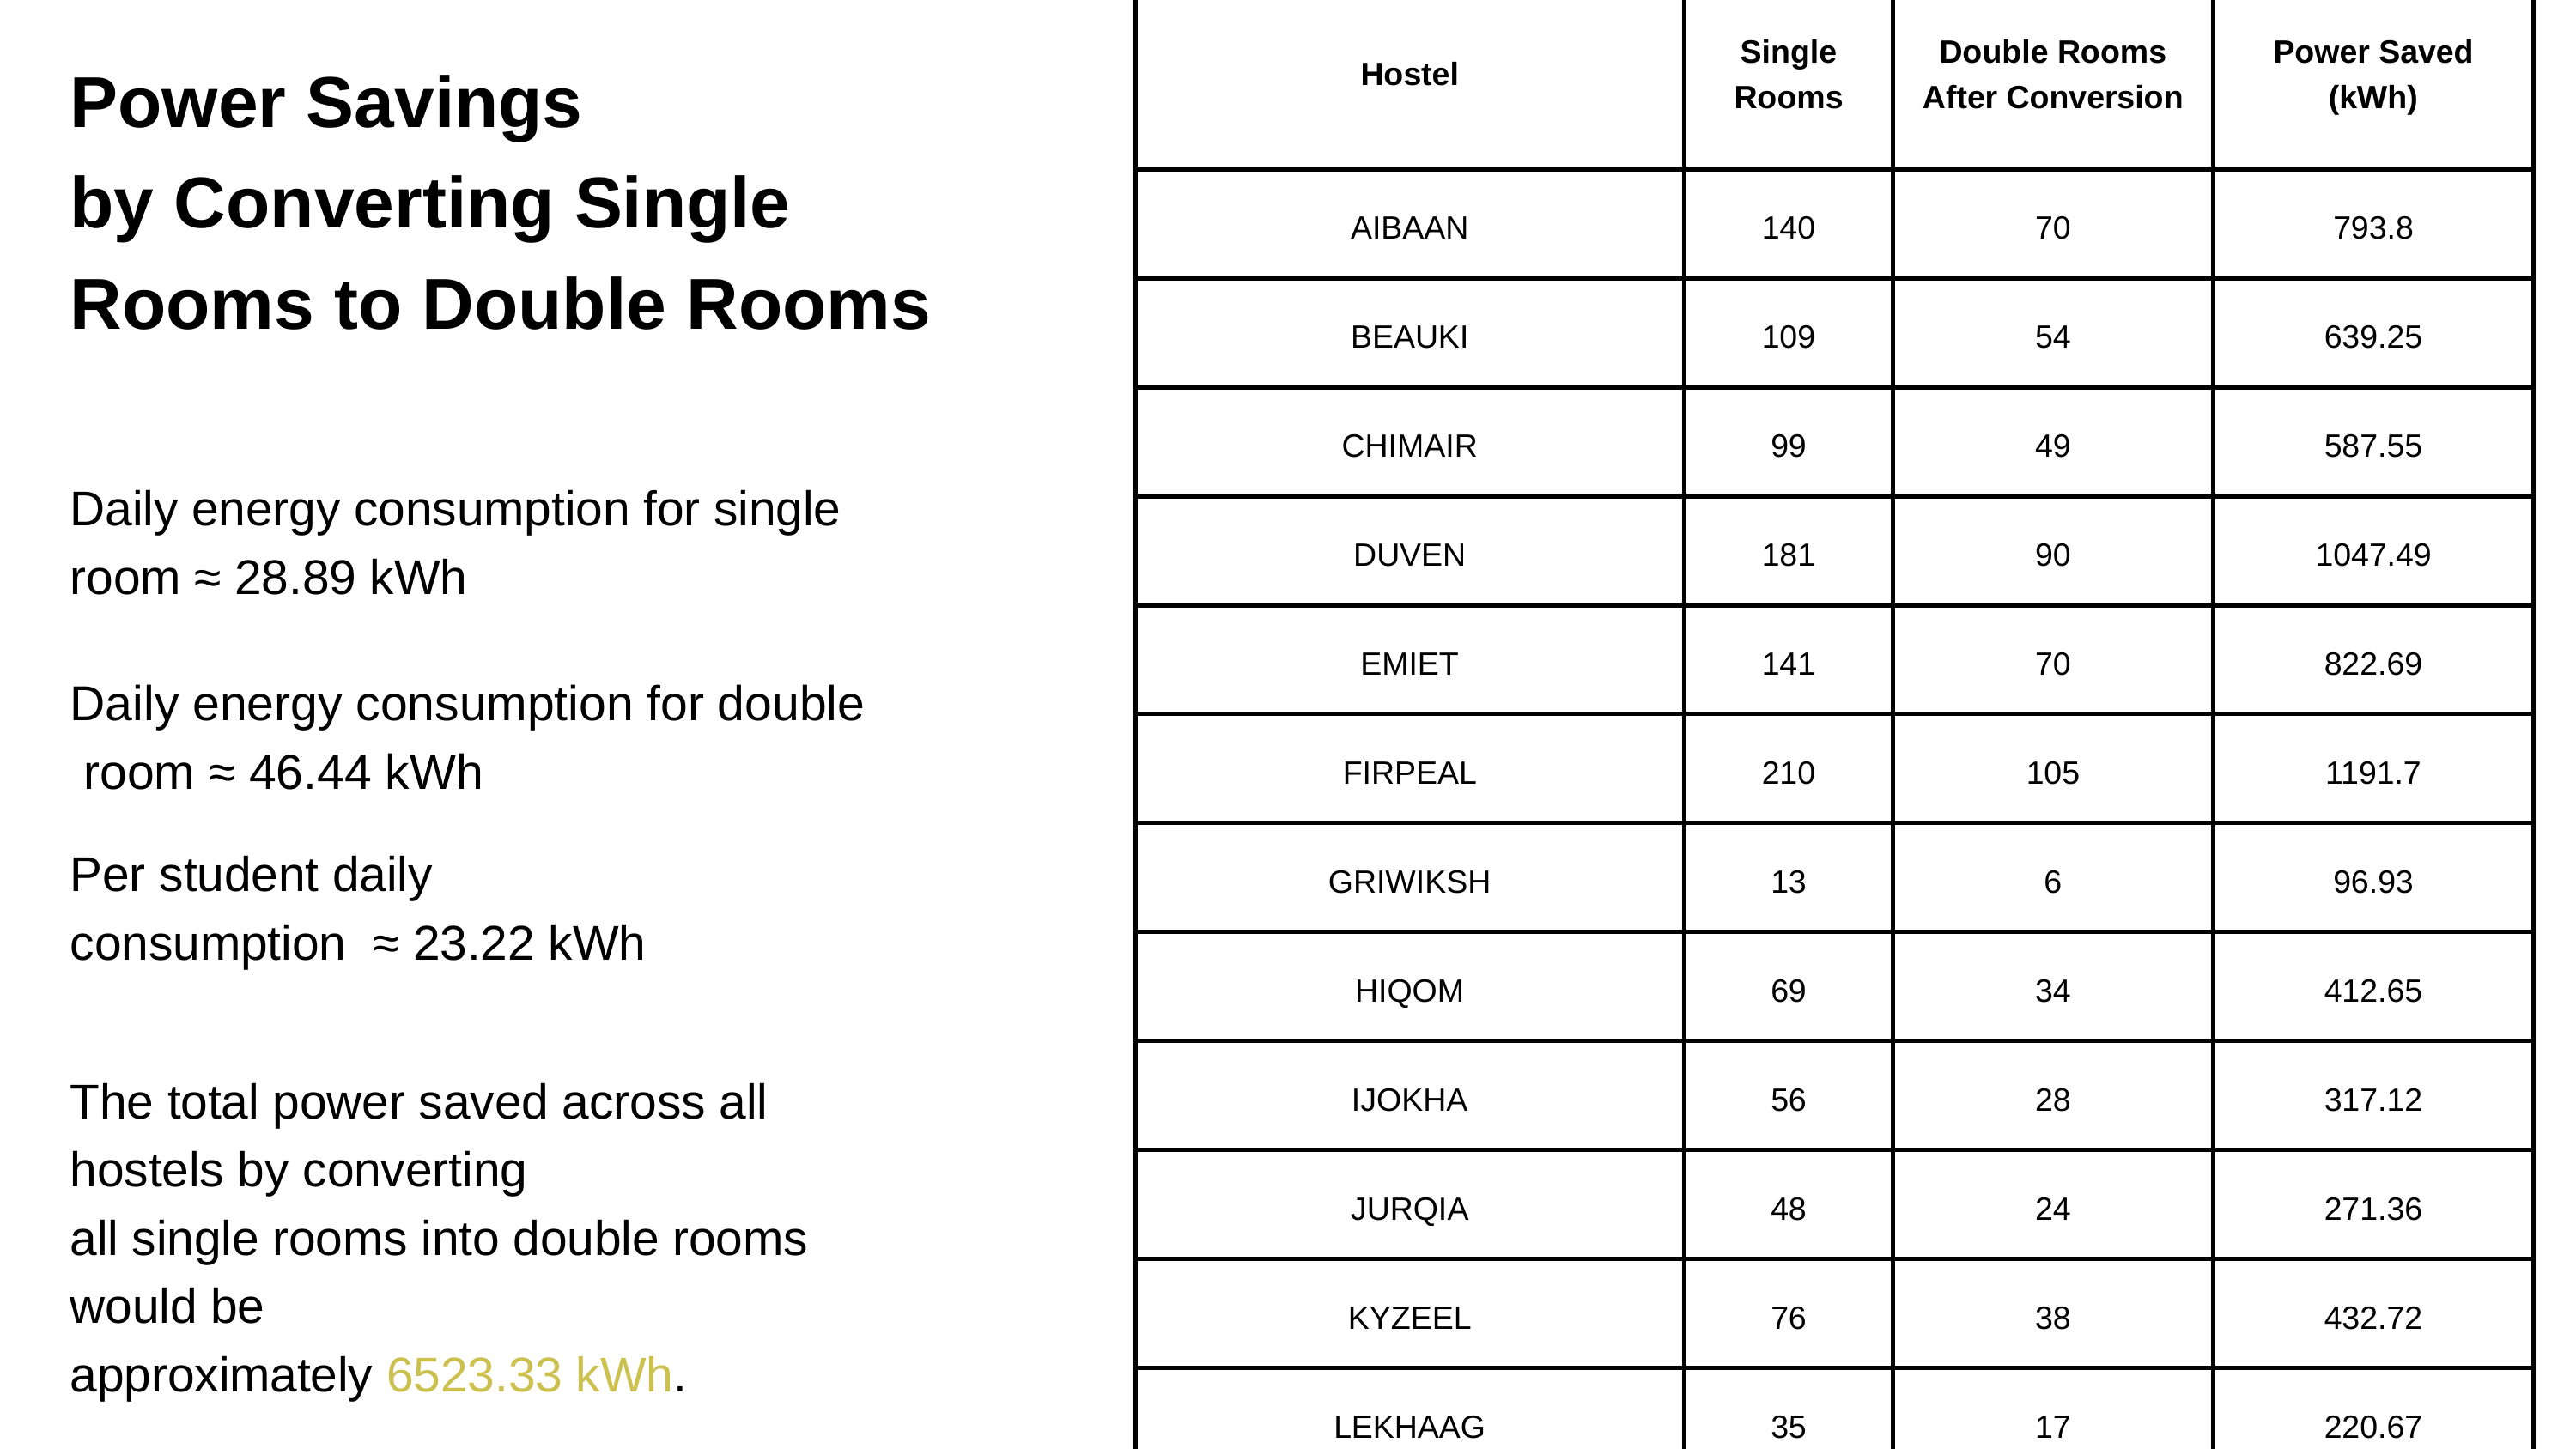

| Hostel | Single Rooms | Double Rooms After Conversion | Power Saved (kWh) |
| --- | --- | --- | --- |
| AIBAAN | 140 | 70 | 793.8 |
| BEAUKI | 109 | 54 | 639.25 |
| CHIMAIR | 99 | 49 | 587.55 |
| DUVEN | 181 | 90 | 1047.49 |
| EMIET | 141 | 70 | 822.69 |
| FIRPEAL | 210 | 105 | 1191.7 |
| GRIWIKSH | 13 | 6 | 96.93 |
| HIQOM | 69 | 34 | 412.65 |
| IJOKHA | 56 | 28 | 317.12 |
| JURQIA | 48 | 24 | 271.36 |
| KYZEEL | 76 | 38 | 432.72 |
| LEKHAAG | 35 | 17 | 220.67 |
Power Savings
by Converting Single
Rooms to Double Rooms
Daily energy consumption for single
room ≈ 28.89 kWh

Daily energy consumption for double
 room ≈ 46.44 kWh
Per student daily
consumption  ≈ 23.22 kWh
The total power saved across all
hostels by converting
all single rooms into double rooms
would be
approximately 6523.33 kWh.